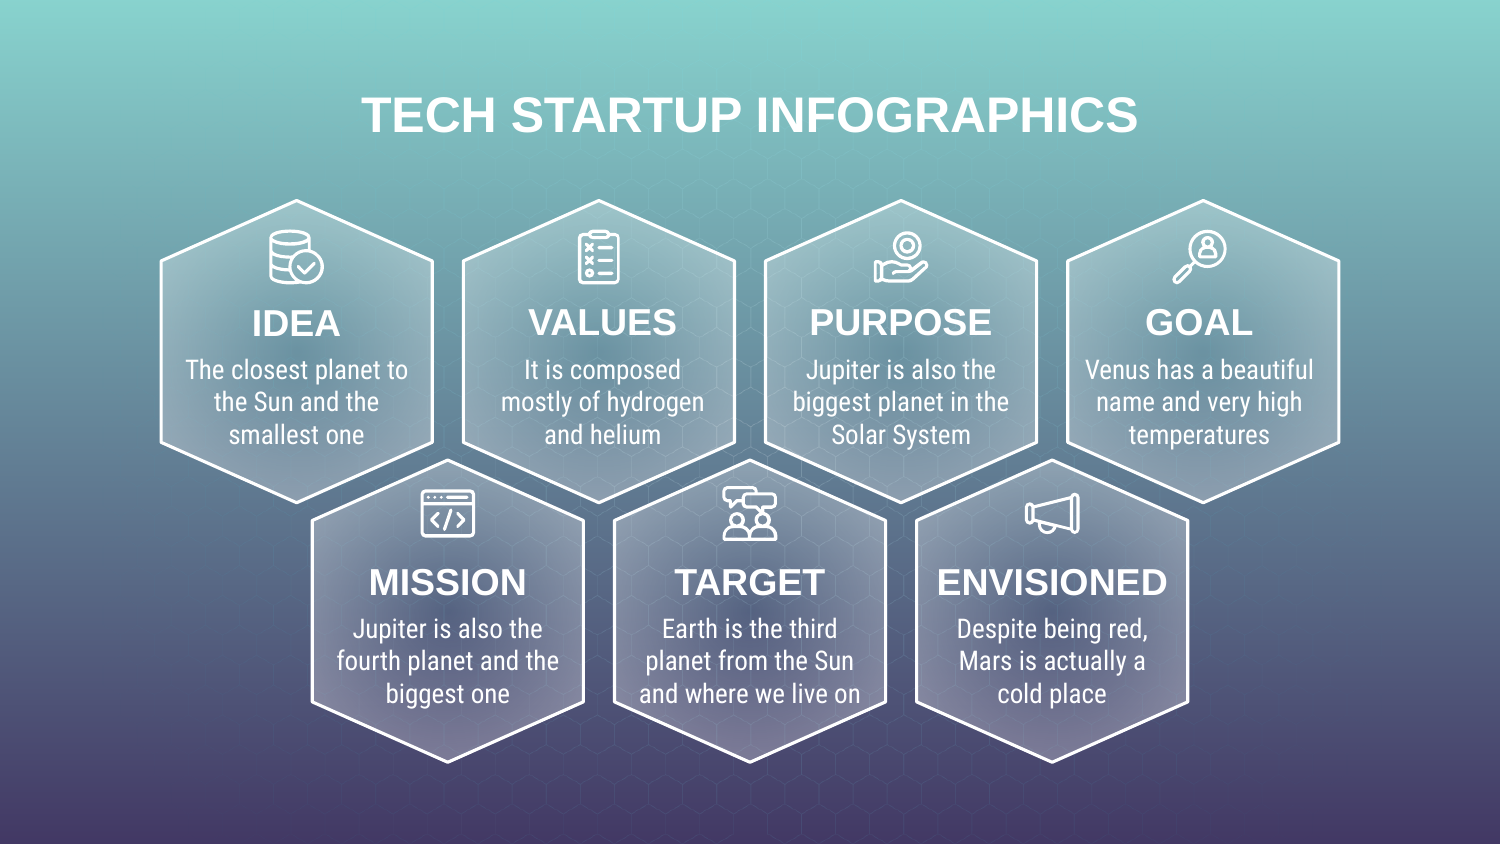

# TECH STARTUP INFOGRAPHICS

VALUES
It is composed mostly of hydrogen and helium

PURPOSE
Jupiter is also the biggest planet in the Solar System

GOAL
Venus has a beautiful name and very high temperatures

IDEA
The closest planet to the Sun and the smallest one

MISSION
Jupiter is also the fourth planet and the biggest one

TARGET
Earth is the third planet from the Sun and where we live on

ENVISIONED
Despite being red, Mars is actually a cold place